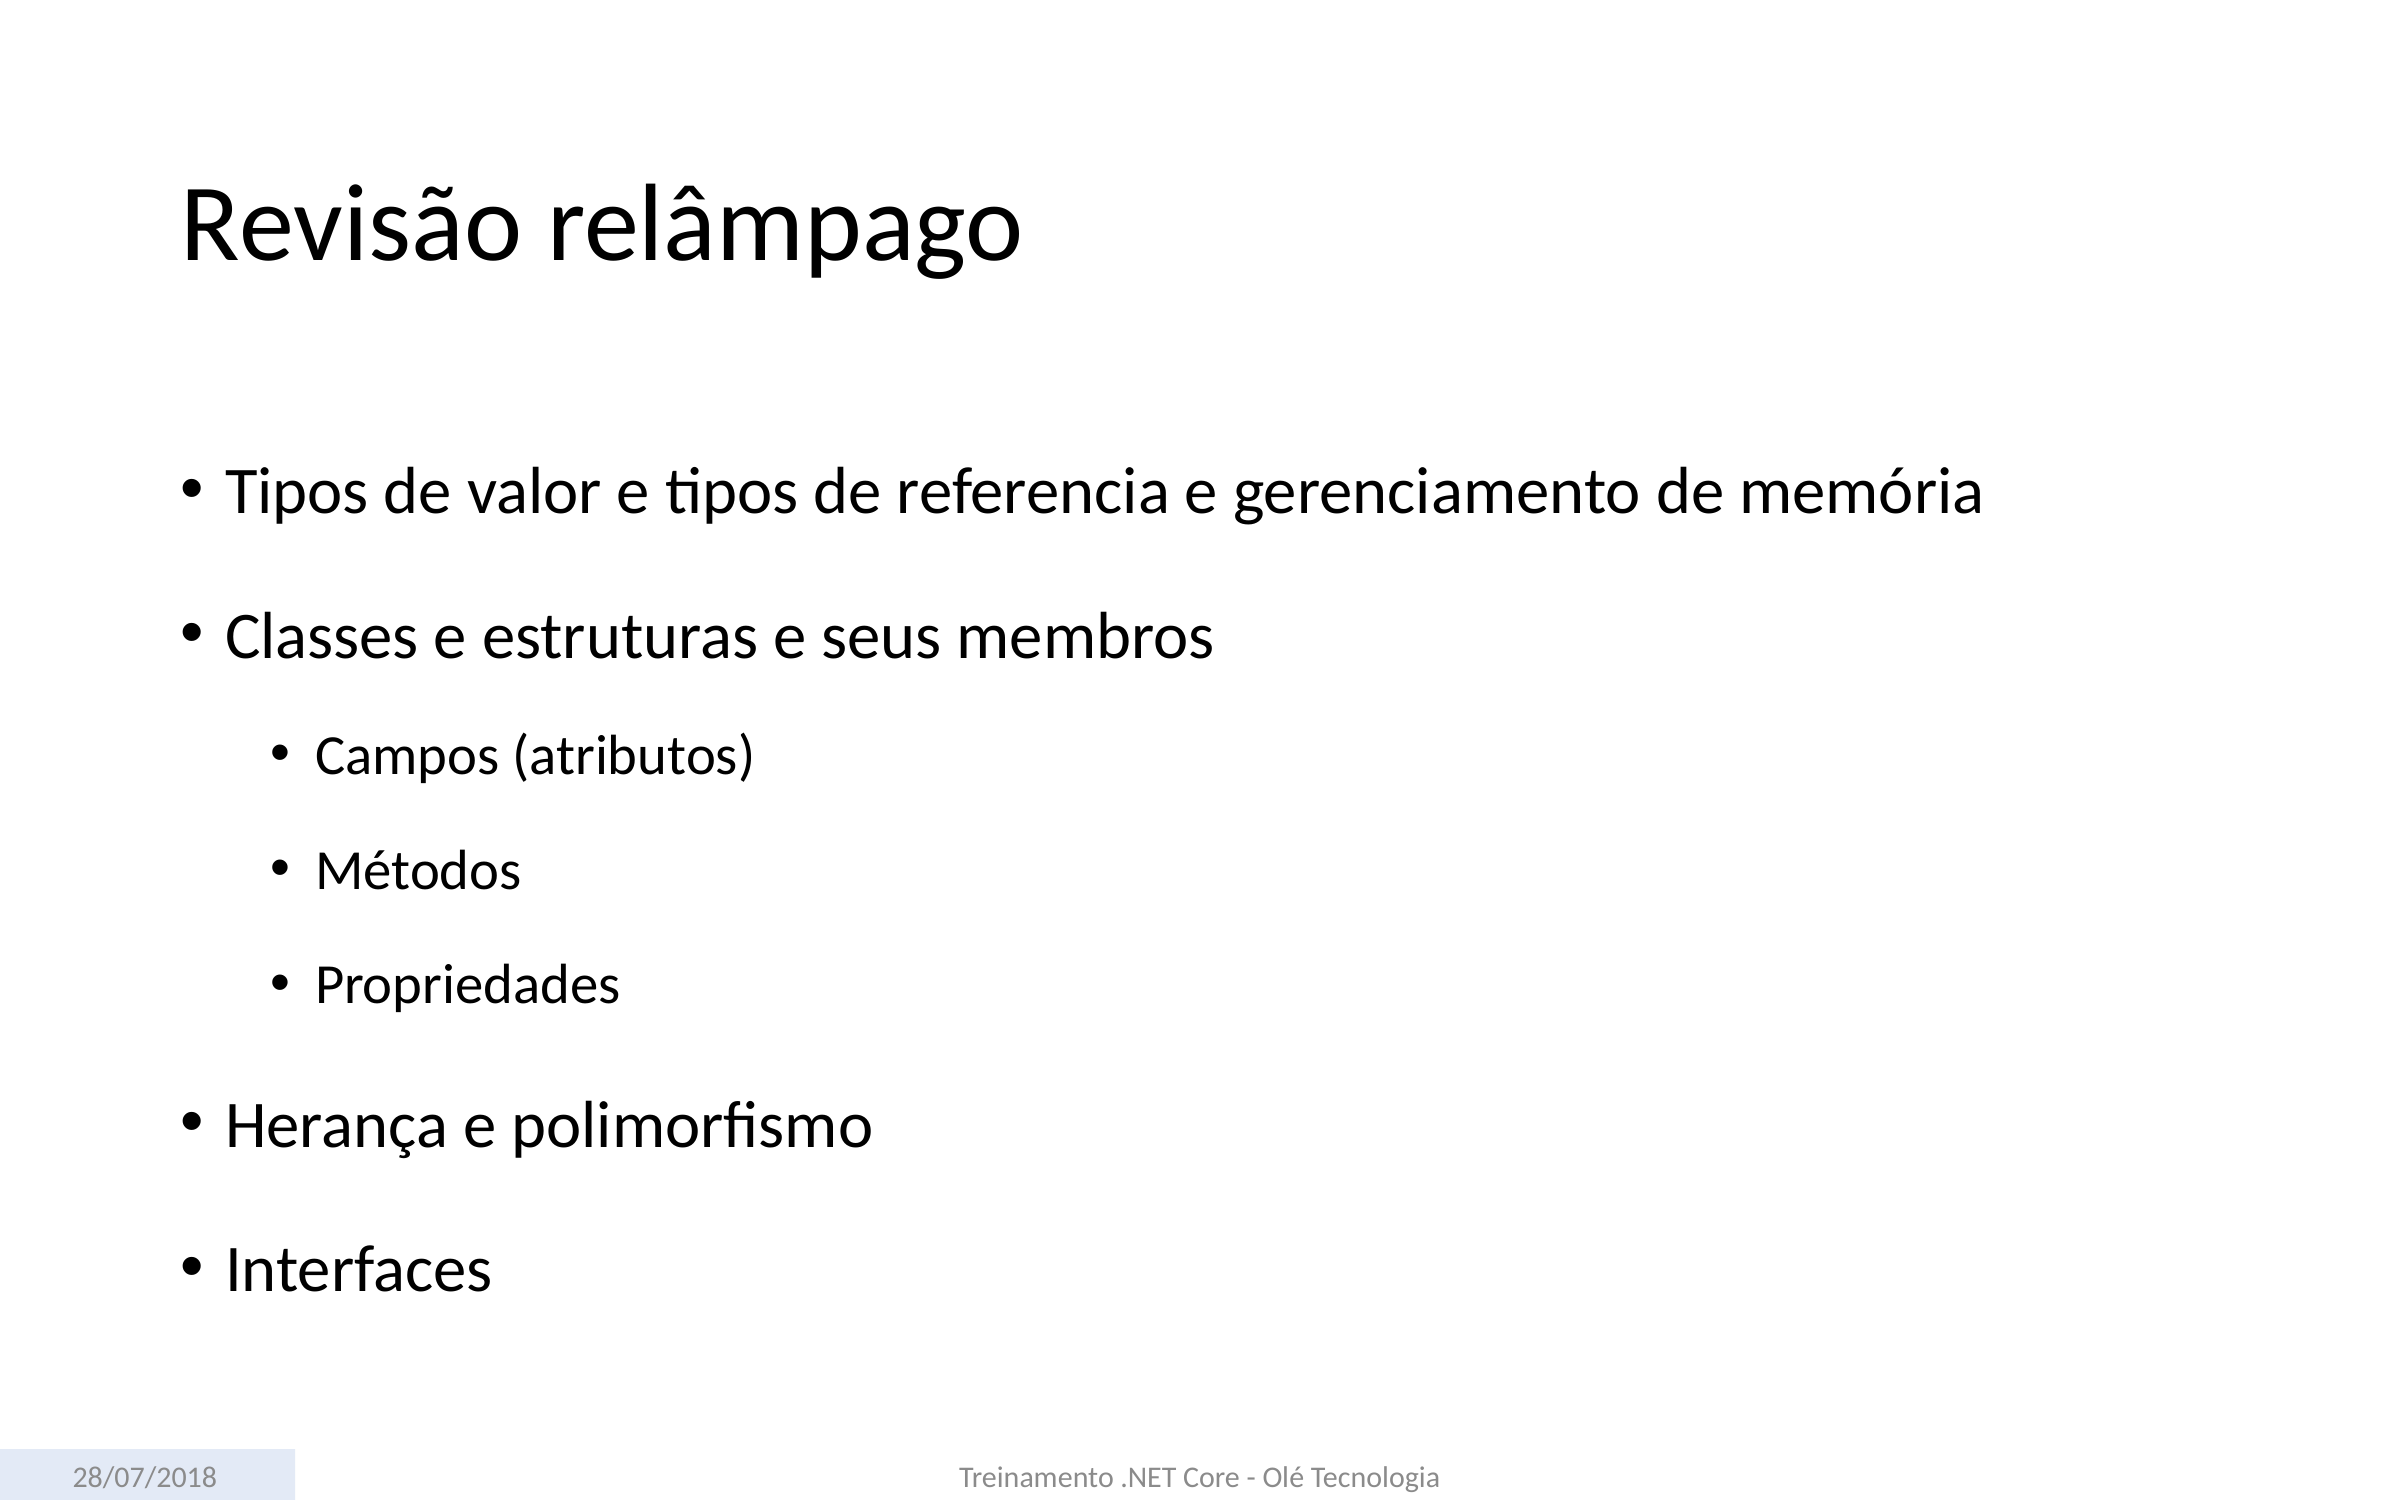

# Revisão relâmpago
Tipos de valor e tipos de referencia e gerenciamento de memória
Classes e estruturas e seus membros
Campos (atributos)
Métodos
Propriedades
Herança e polimorfismo
Interfaces

28/07/2018
Treinamento .NET Core - Olé Tecnologia